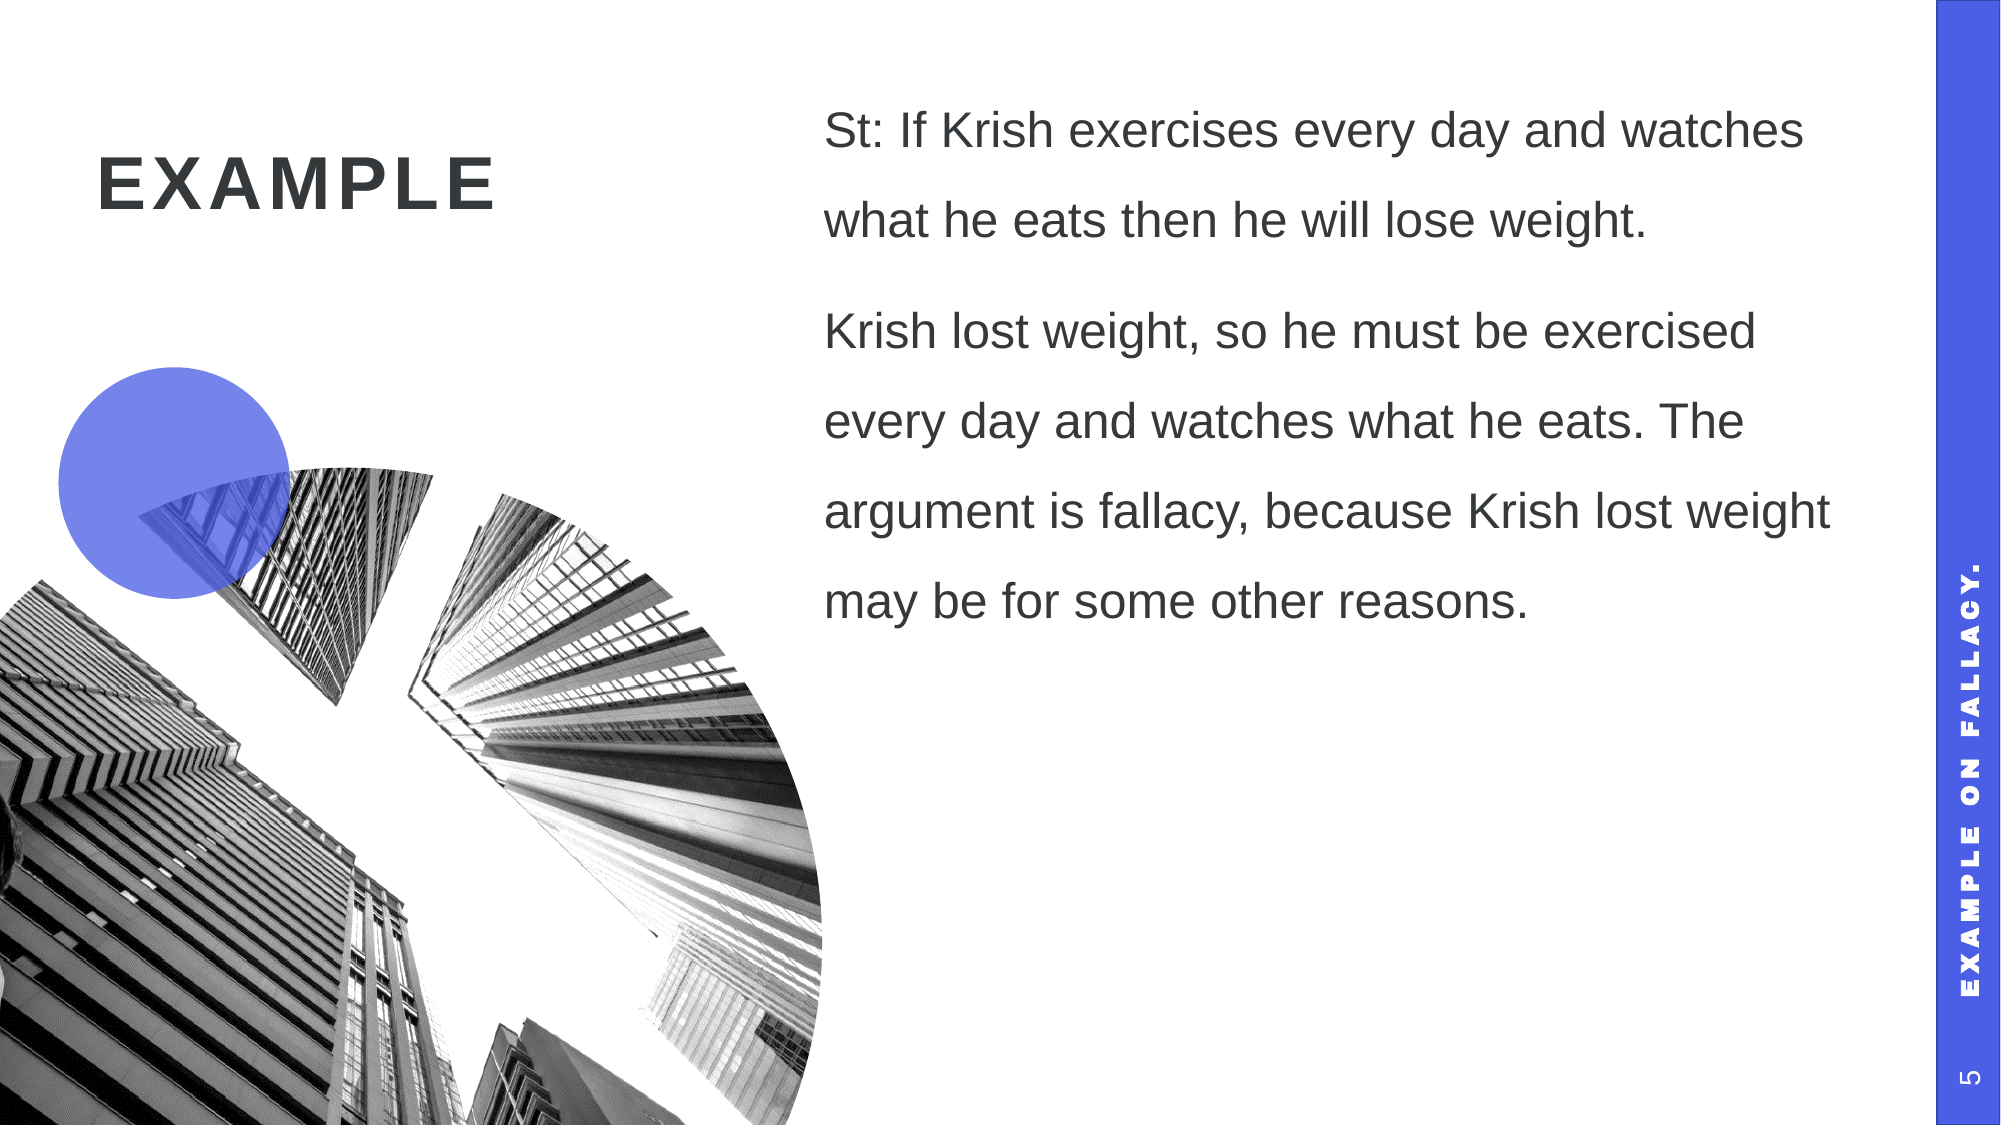

St: If Krish exercises every day and watches what he eats then he will lose weight.
Krish lost weight, so he must be exercised every day and watches what he eats. The argument is fallacy, because Krish lost weight may be for some other reasons.

# Example
Example on Fallacy.
5